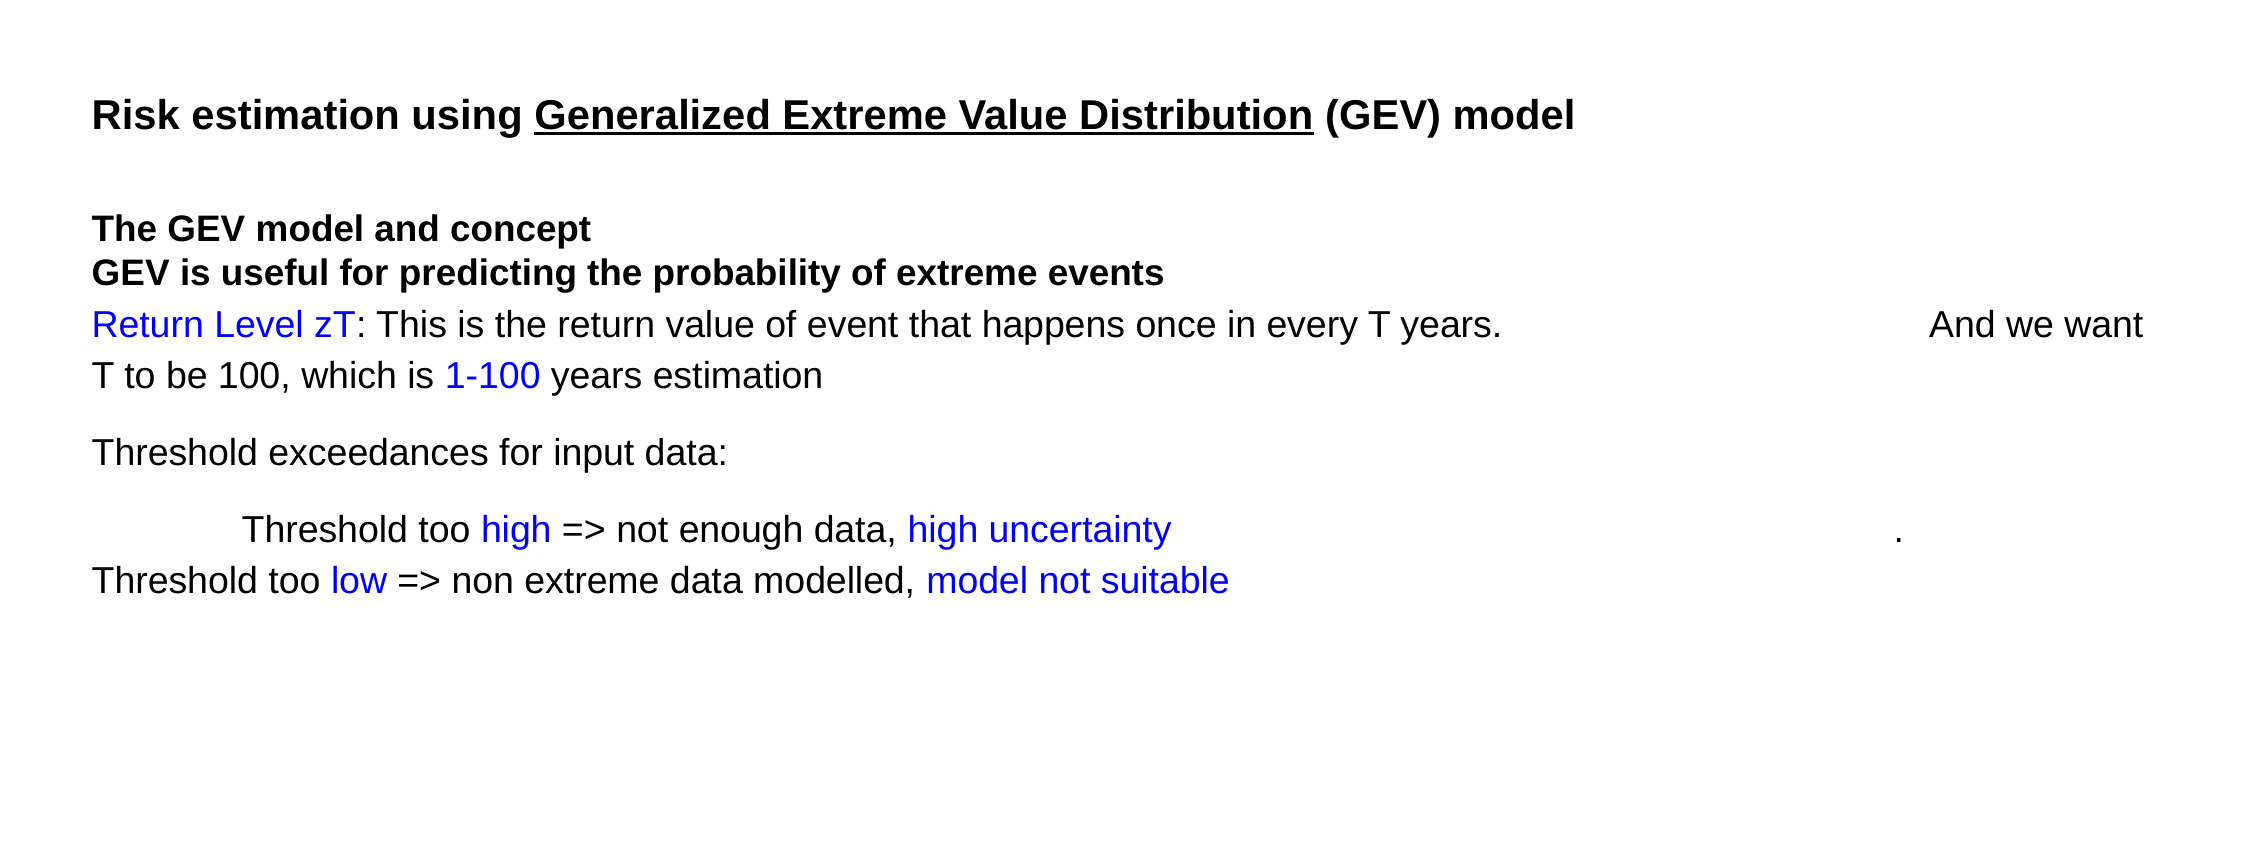

# Risk estimation using Generalized Extreme Value Distribution (GEV) model

The GEV model and concept
GEV is useful for predicting the probability of extreme events
Return Level zT: This is the return value of event that happens once in every T years.                                         And we want T to be 100, which is 1-100 years estimation
Threshold exceedances for input data:
	Threshold too high => not enough data, high uncertainty                                                                     .         Threshold too low => non extreme data modelled, model not suitable